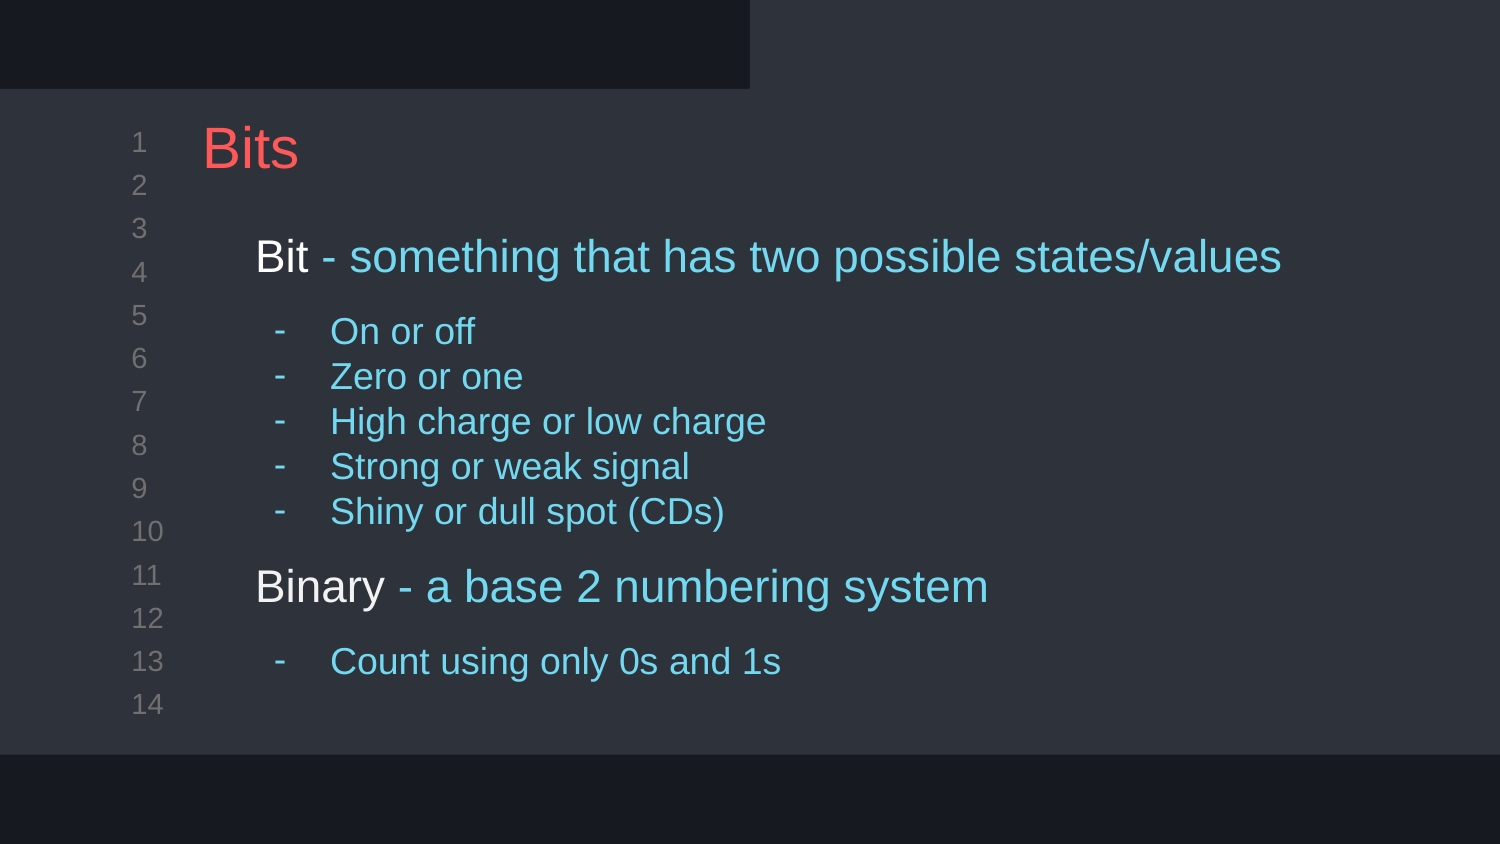

# Bits
Bit - something that has two possible states/values
On or off
Zero or one
High charge or low charge
Strong or weak signal
Shiny or dull spot (CDs)
Binary - a base 2 numbering system
Count using only 0s and 1s